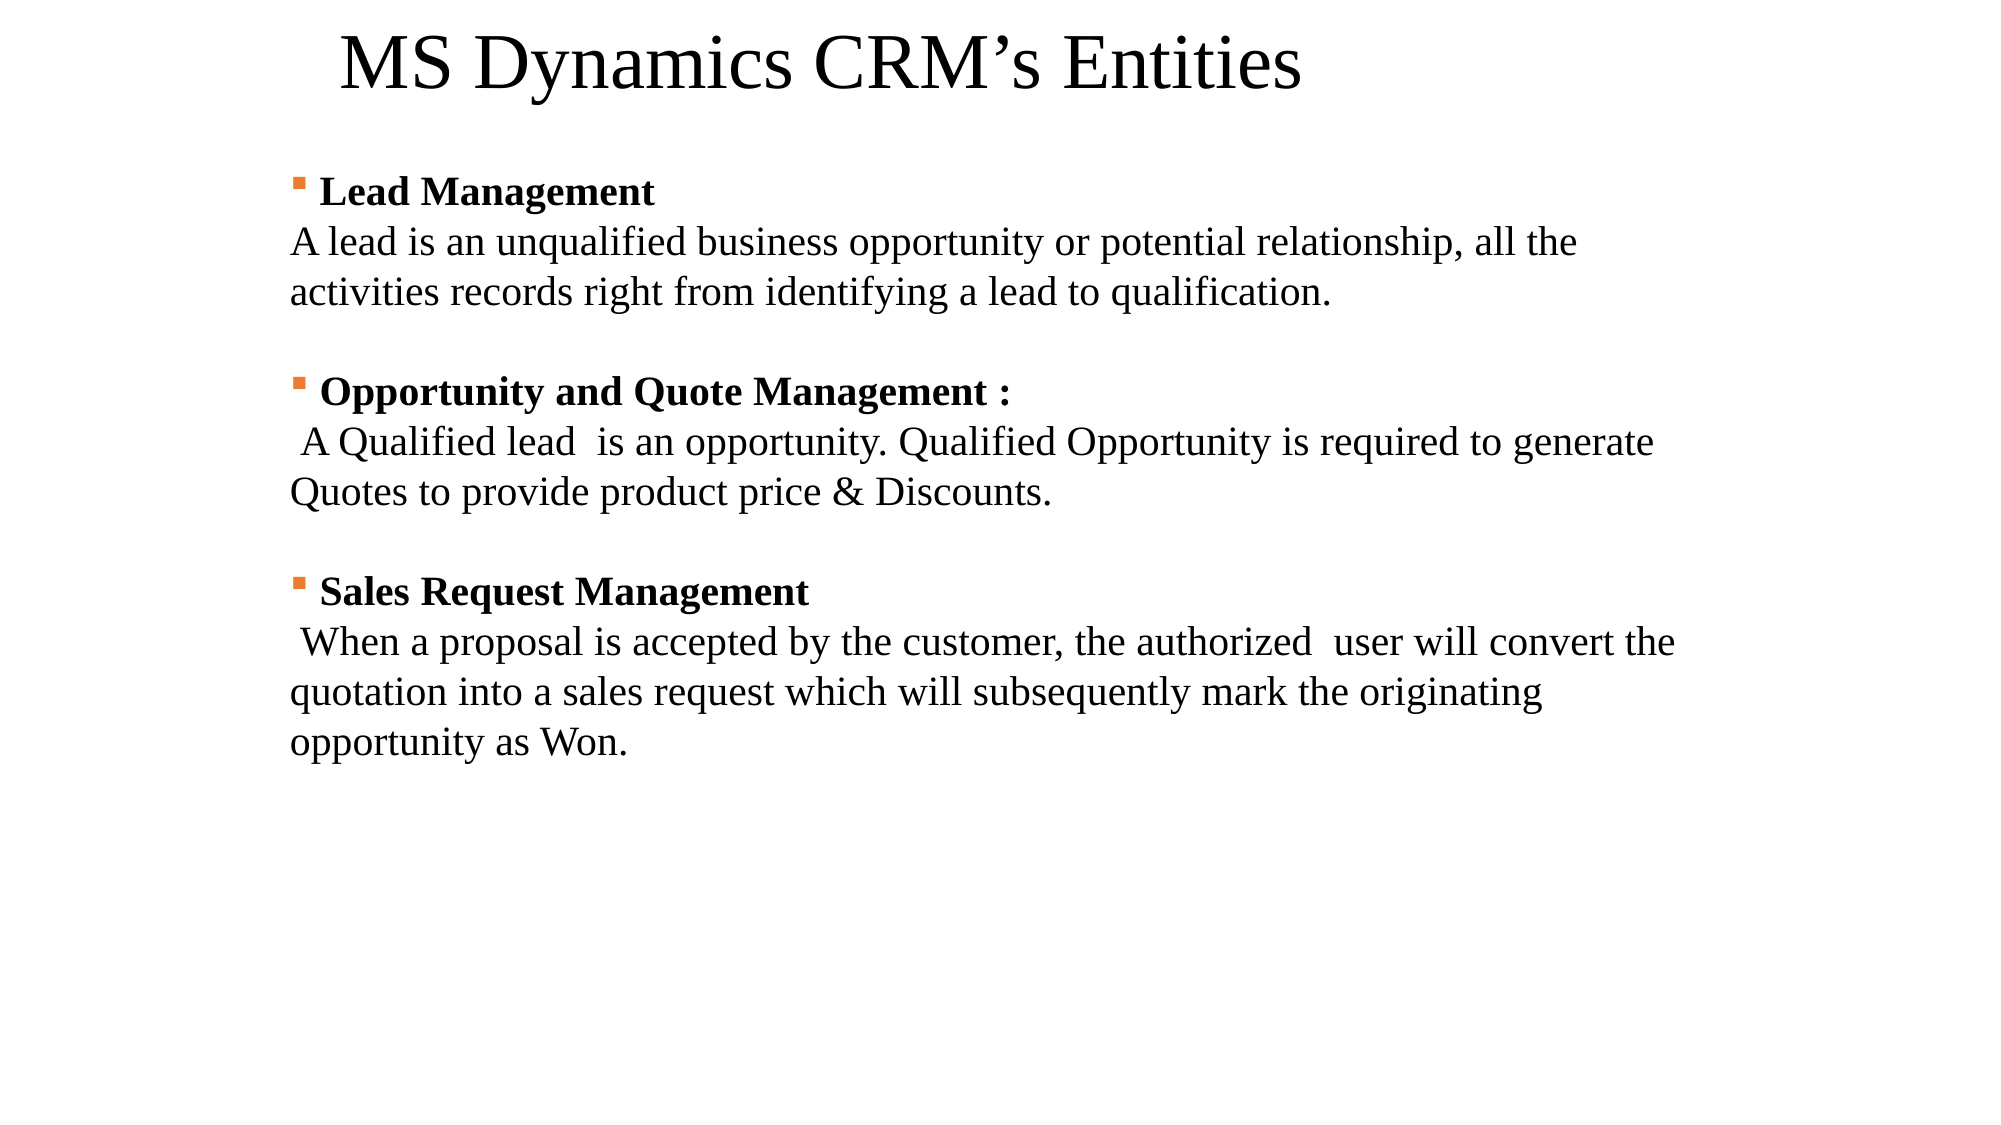

# MS Dynamics CRM’s Entities
 Lead Management
A lead is an unqualified business opportunity or potential relationship, all the activities records right from identifying a lead to qualification.

 Opportunity and Quote Management :
 A Qualified lead  is an opportunity. Qualified Opportunity is required to generate
Quotes to provide product price & Discounts.

 Sales Request Management
 When a proposal is accepted by the customer, the authorized  user will convert the
quotation into a sales request which will subsequently mark the originating opportunity as Won.